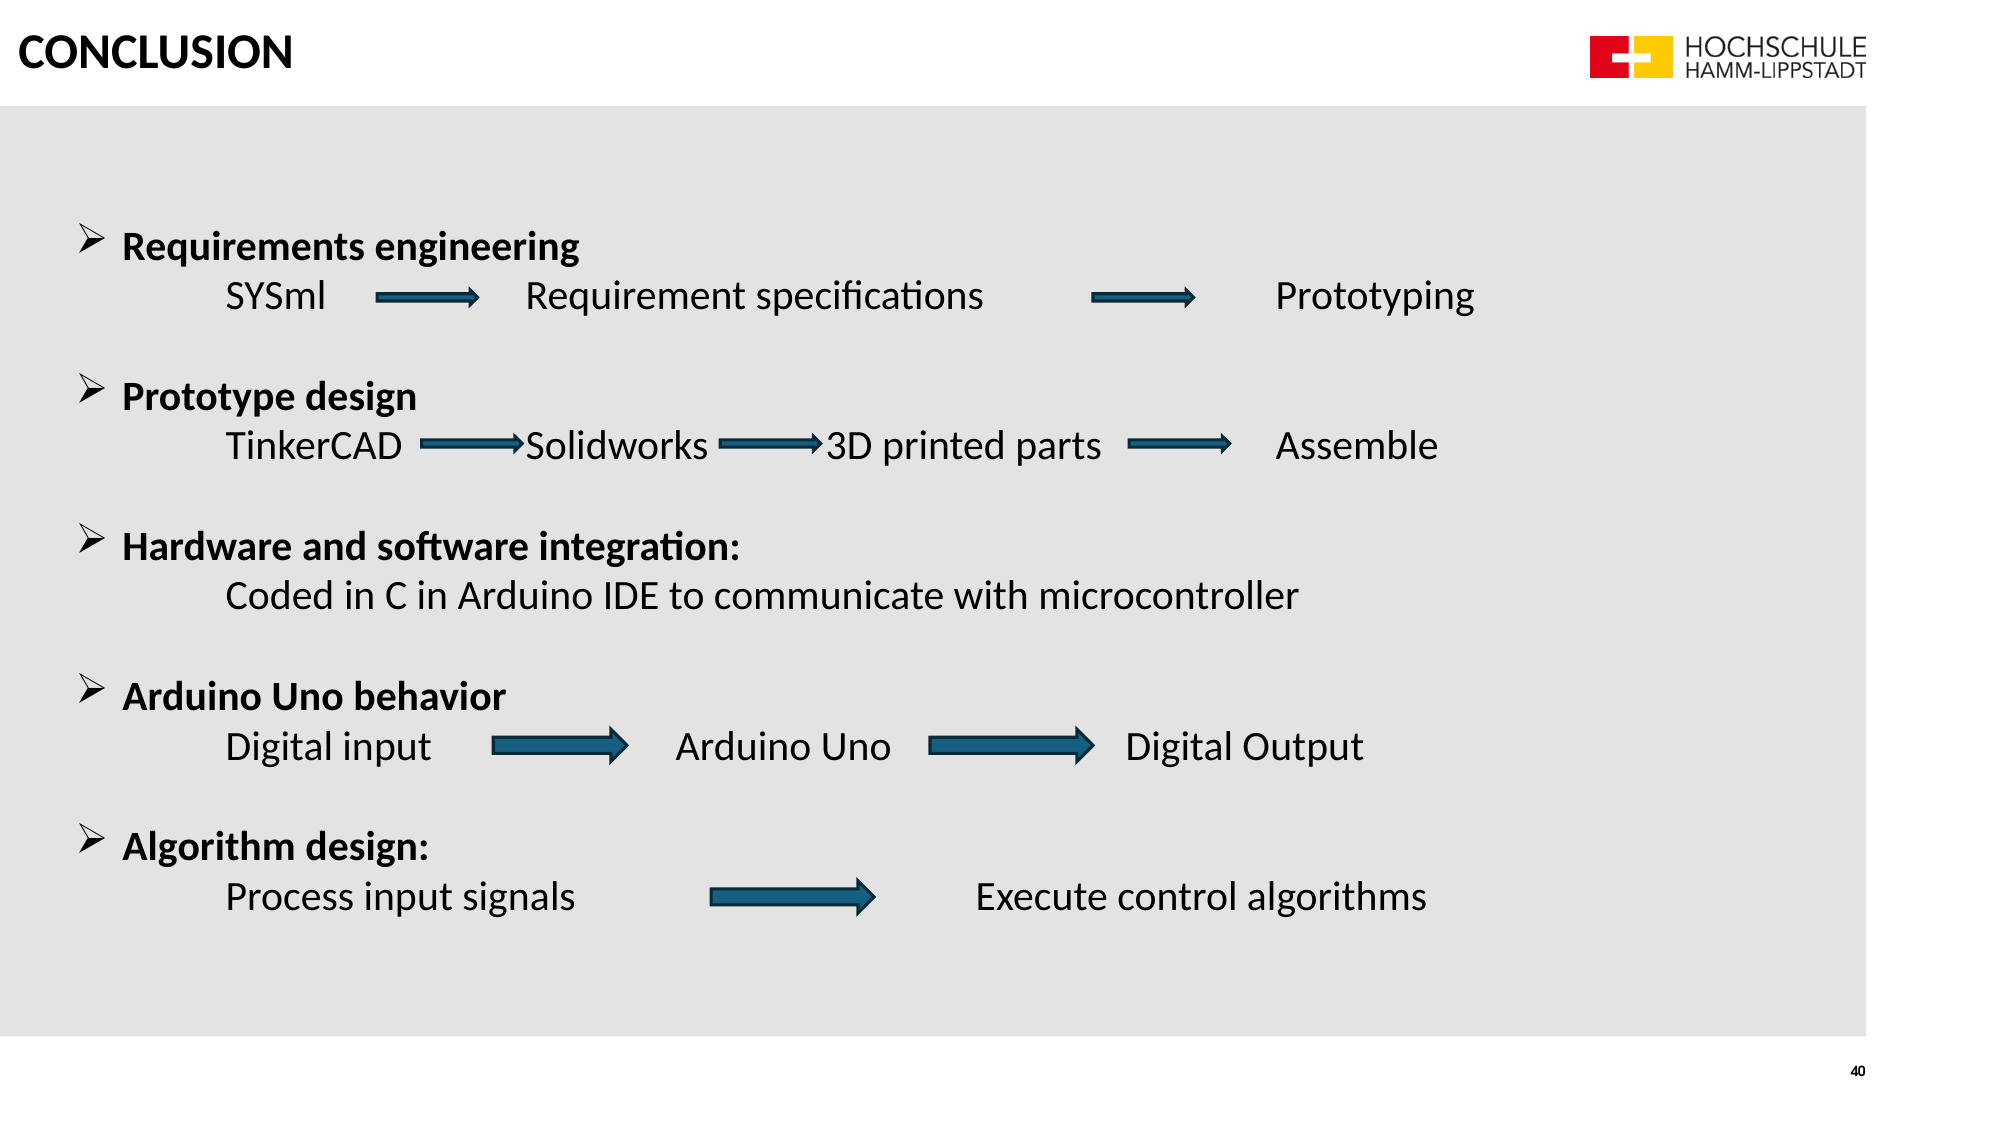

# CONCLUSION

Requirements engineering
	SYSml		Requirement specifications		Prototyping
Prototype design
	TinkerCAD	Solidworks	3D printed parts		Assemble
Hardware and software integration:
	Coded in C in Arduino IDE to communicate with microcontroller
Arduino Uno behavior
	Digital input		Arduino Uno		Digital Output
Algorithm design:
	Process input signals			Execute control algorithms

40